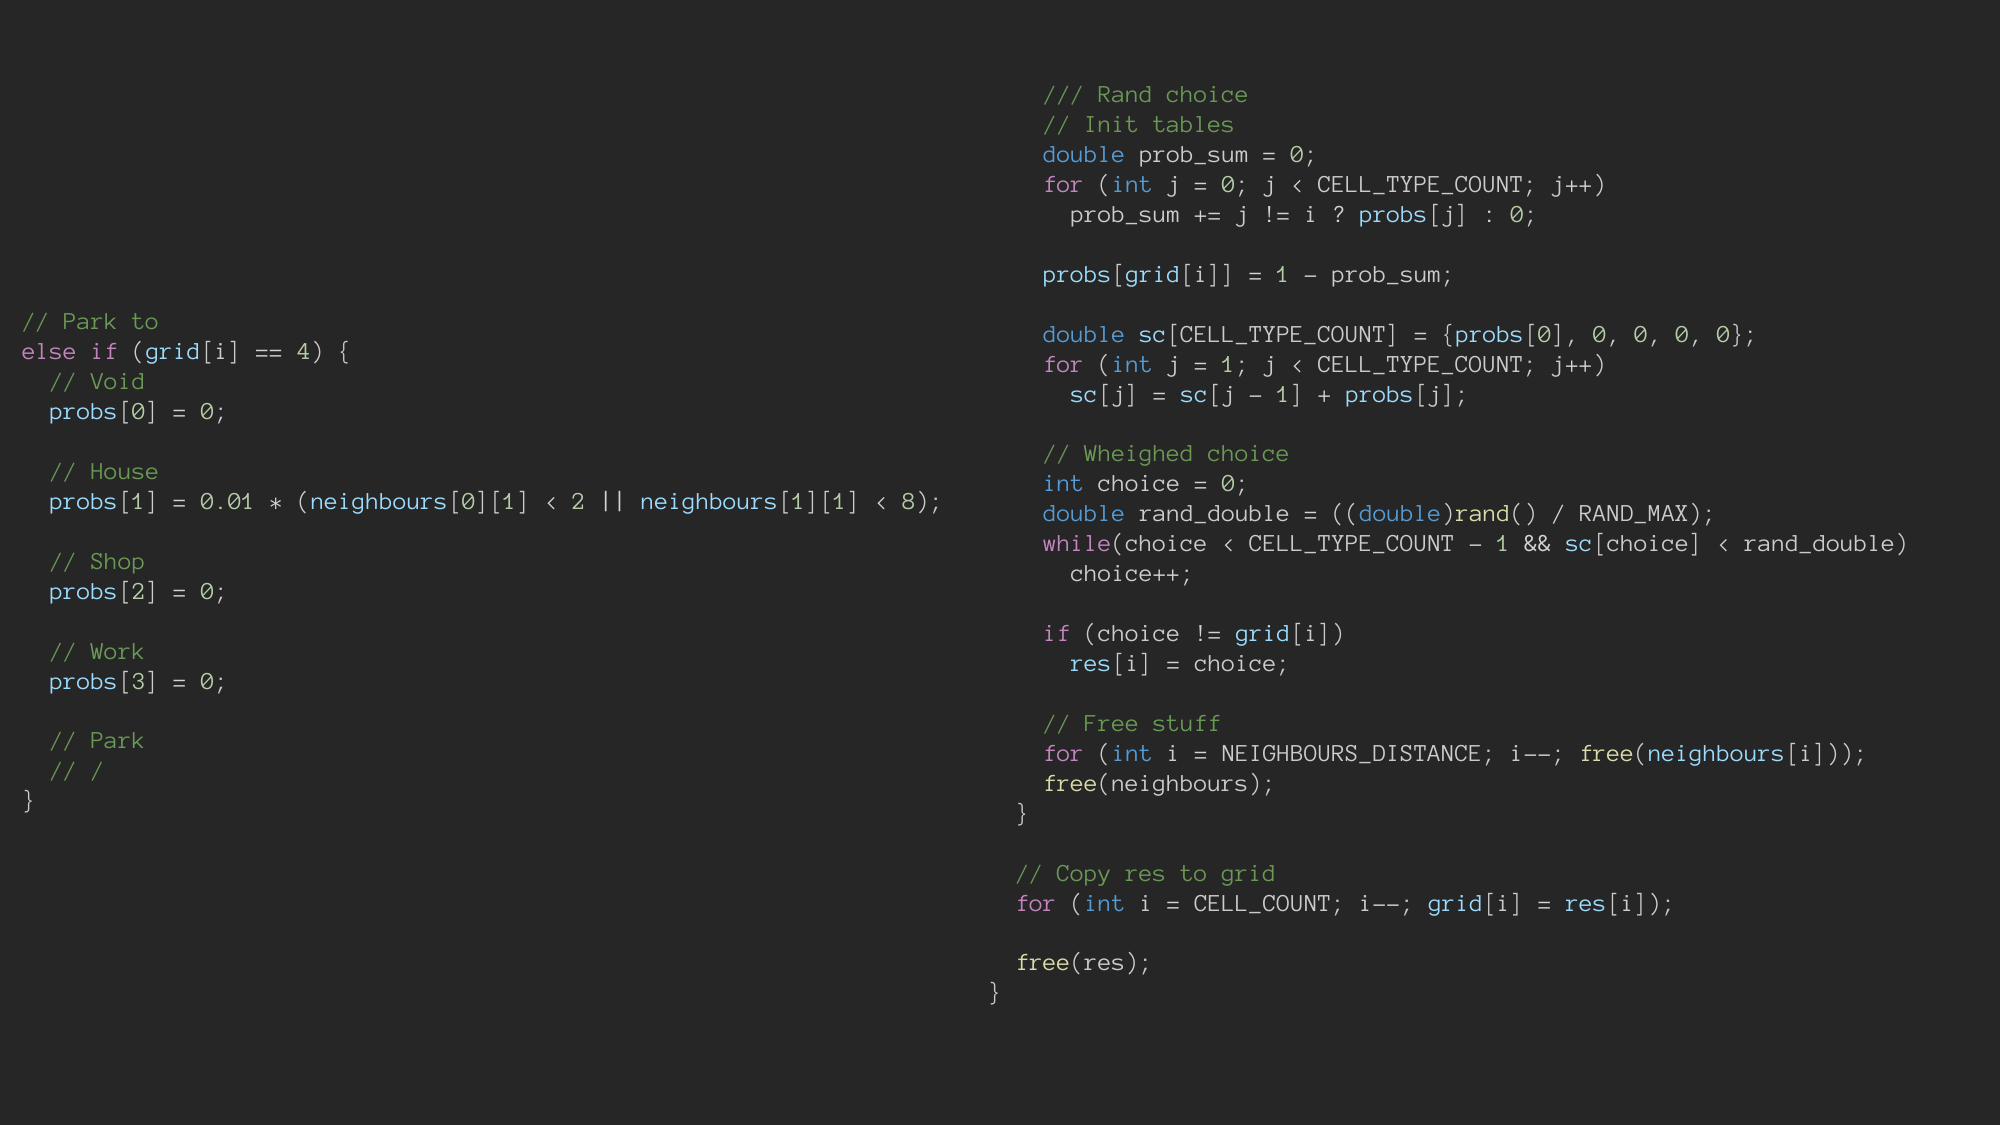

/// Rand choice
    // Init tables
    double prob_sum = 0;
    for (int j = 0; j < CELL_TYPE_COUNT; j++)
      prob_sum += j != i ? probs[j] : 0;
    probs[grid[i]] = 1 - prob_sum;
    double sc[CELL_TYPE_COUNT] = {probs[0], 0, 0, 0, 0};
    for (int j = 1; j < CELL_TYPE_COUNT; j++)
      sc[j] = sc[j - 1] + probs[j];
    // Wheighed choice
    int choice = 0;
    double rand_double = ((double)rand() / RAND_MAX);
    while(choice < CELL_TYPE_COUNT - 1 && sc[choice] < rand_double)
      choice++;
    if (choice != grid[i])
      res[i] = choice;
    // Free stuff
    for (int i = NEIGHBOURS_DISTANCE; i--; free(neighbours[i]));
    free(neighbours);
  }
  // Copy res to grid
  for (int i = CELL_COUNT; i--; grid[i] = res[i]);
  free(res);
}
// Park to
else if (grid[i] == 4) {
  // Void
  probs[0] = 0;

  // House
  probs[1] = 0.01 * (neighbours[0][1] < 2 || neighbours[1][1] < 8);
  // Shop
  probs[2] = 0;
  // Work
  probs[3] = 0;
  // Park
  // /
}